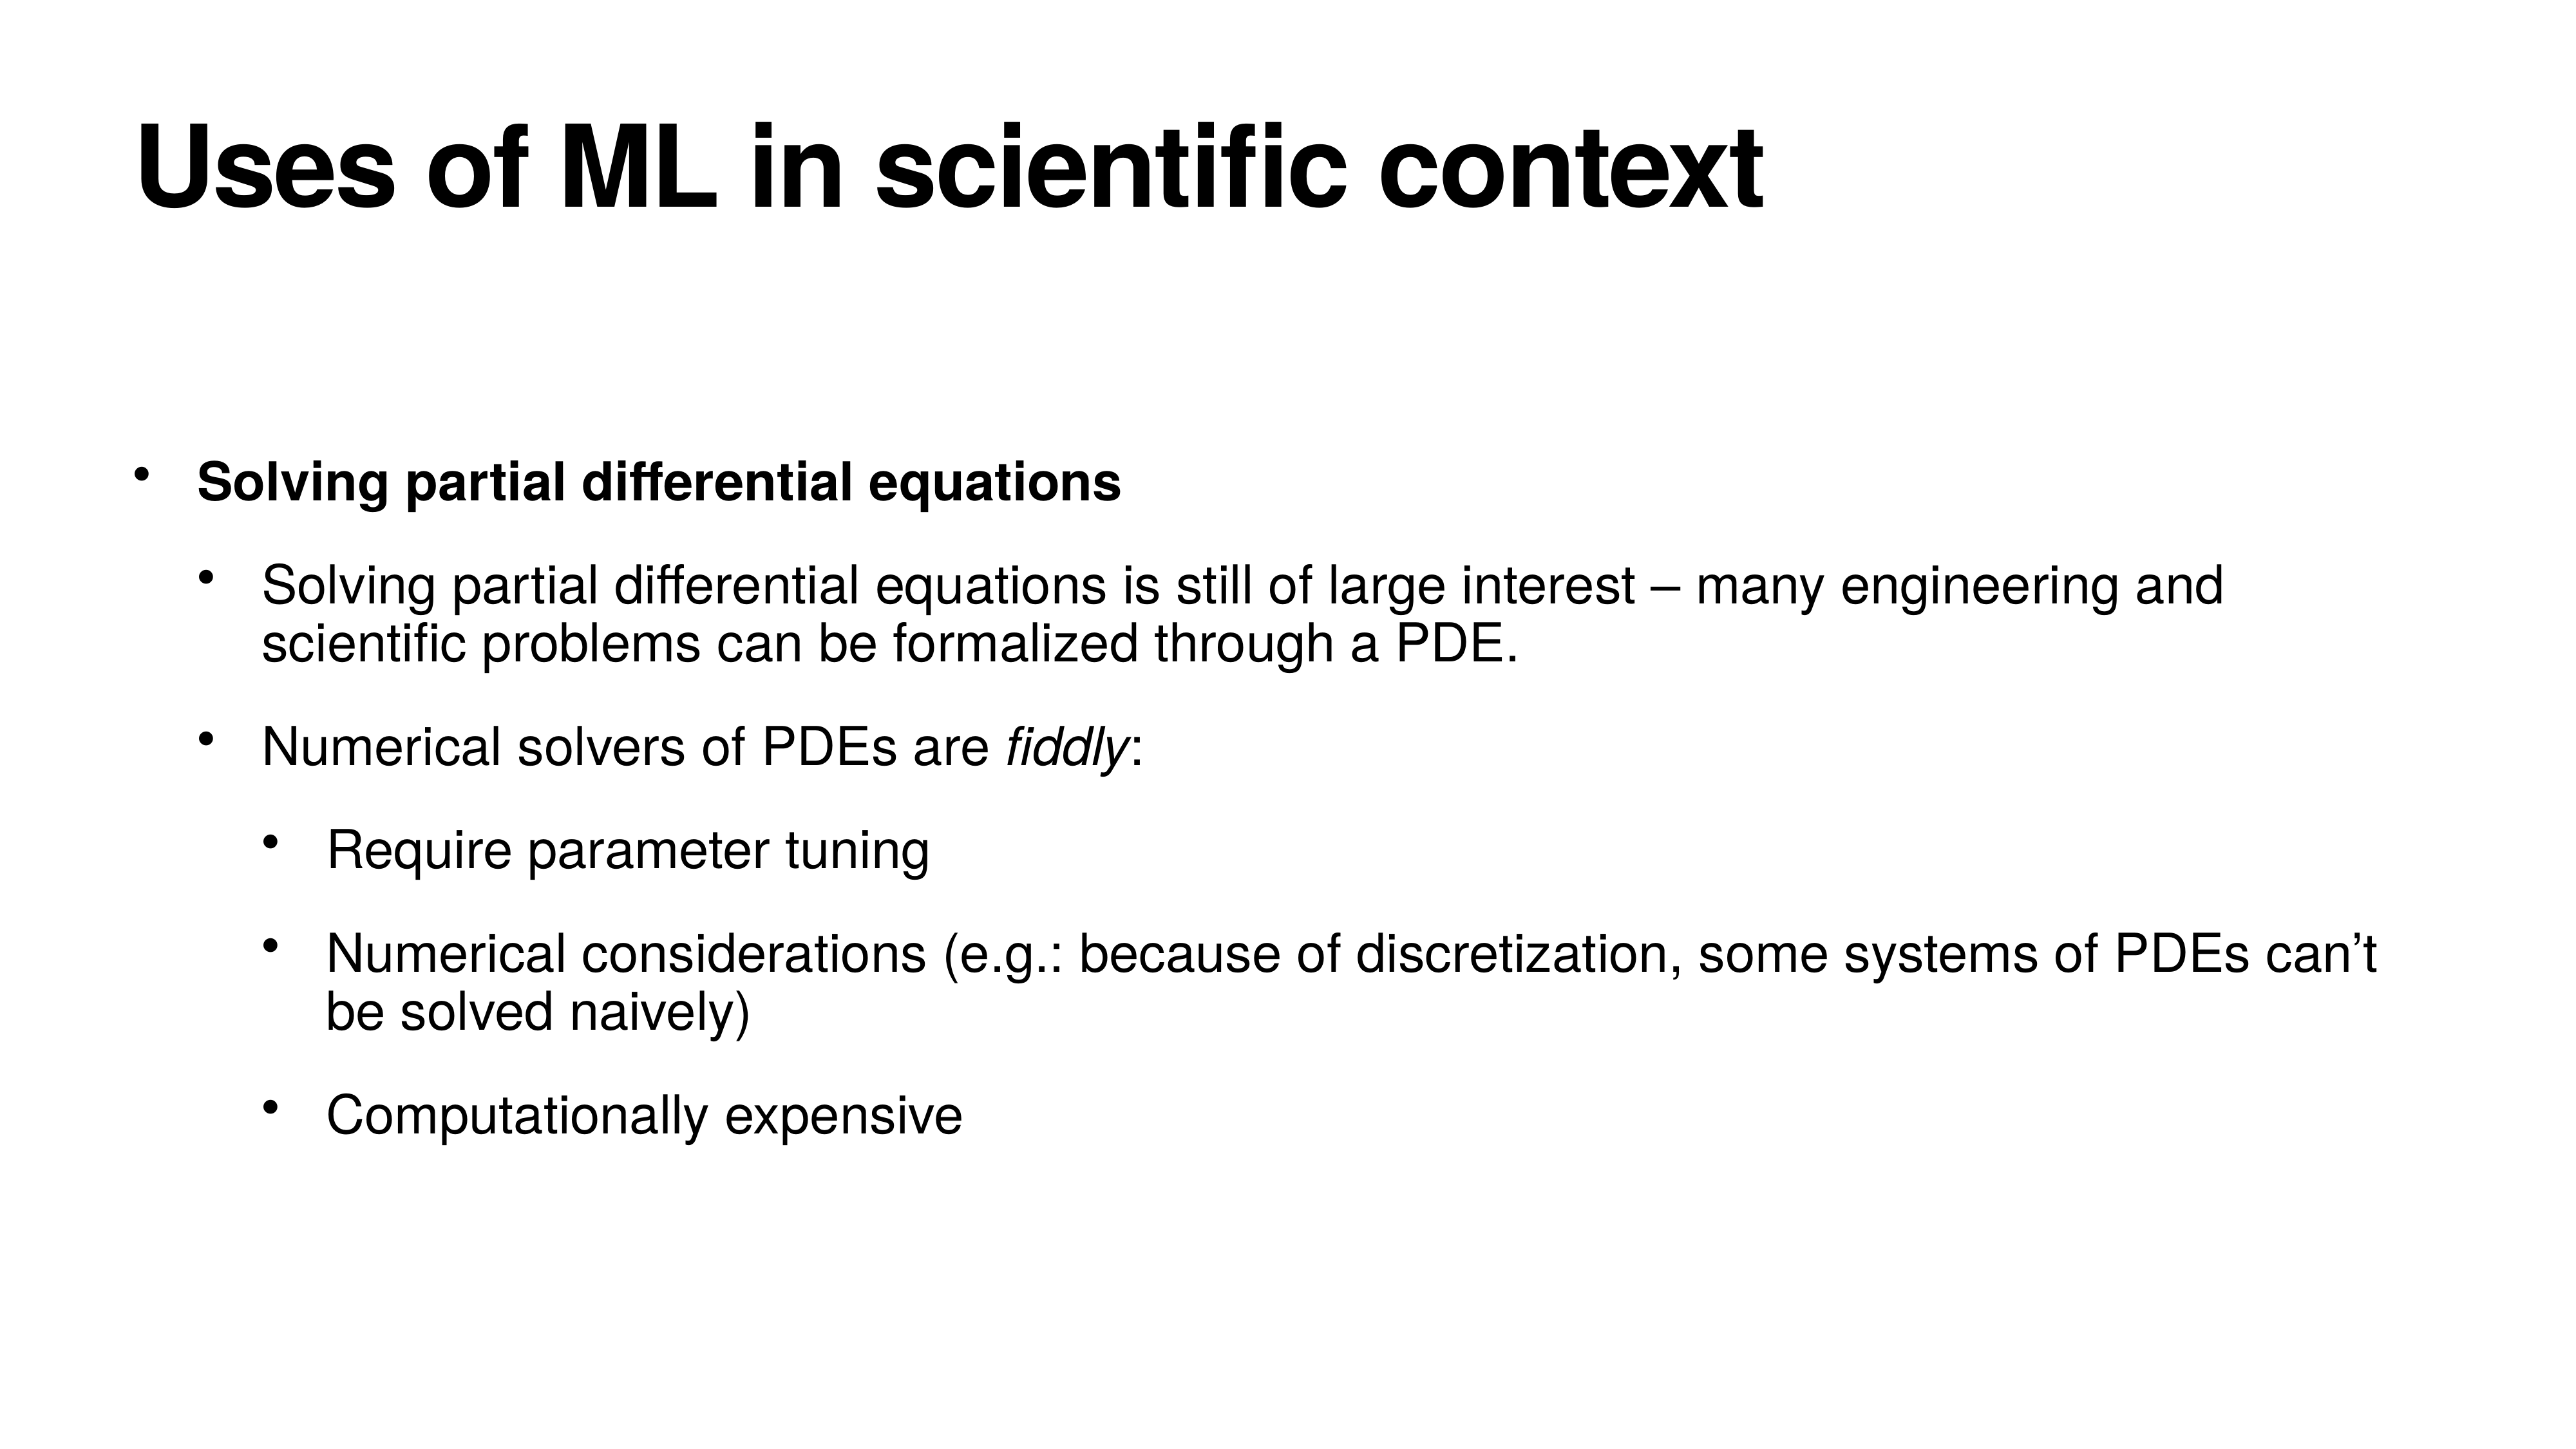

# Uses of ML in scientific context

Solving partial differential equations
Solving partial differential equations is still of large interest – many engineering and scientific problems can be formalized through a PDE.
Numerical solvers of PDEs are fiddly:
Require parameter tuning
Numerical considerations (e.g.: because of discretization, some systems of PDEs can’t be solved naively)
Computationally expensive